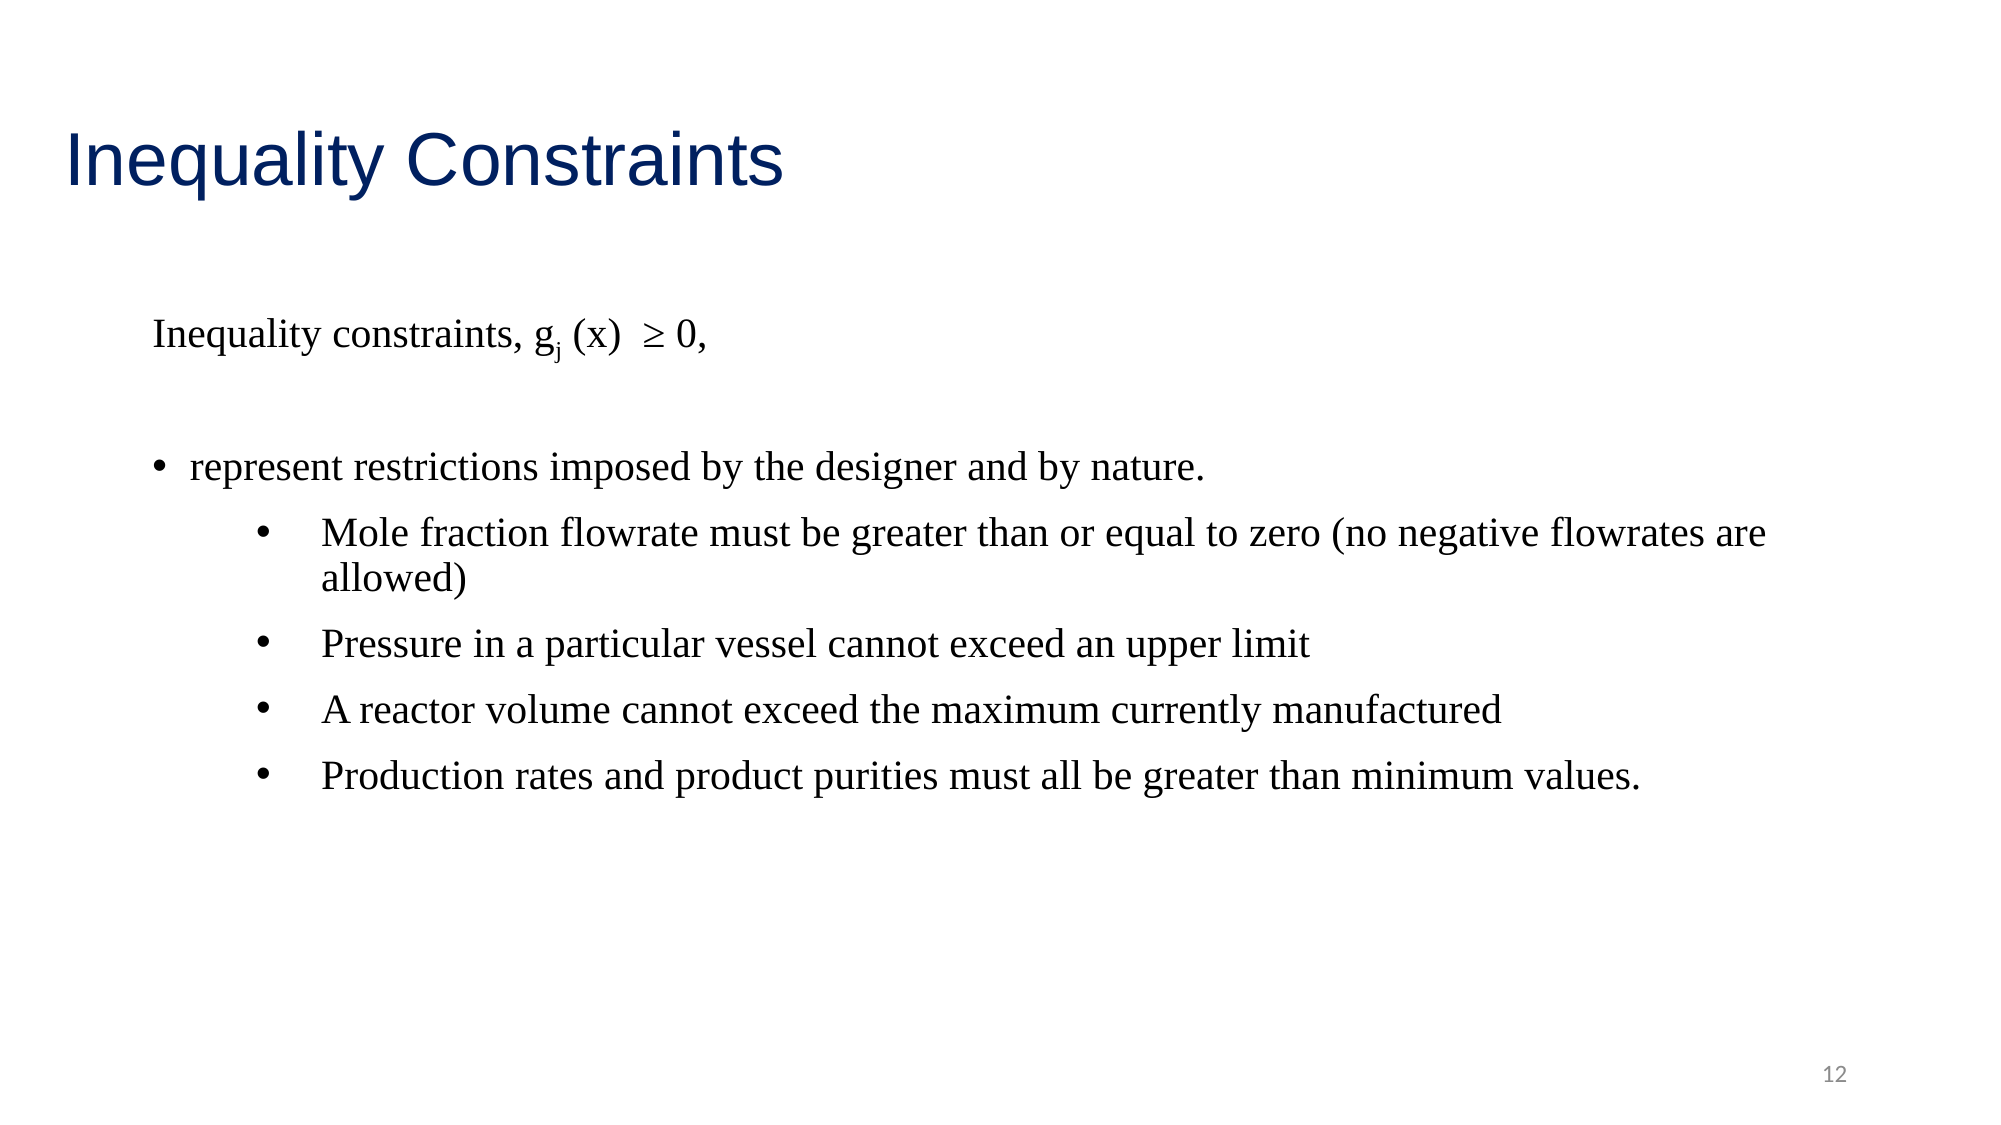

# Inequality Constraints
Inequality constraints, gj (x)  ≥ 0,

represent restrictions imposed by the designer and by nature.
Mole fraction flowrate must be greater than or equal to zero (no negative flowrates are allowed)
Pressure in a particular vessel cannot exceed an upper limit
A reactor volume cannot exceed the maximum currently manufactured
Production rates and product purities must all be greater than minimum values.

12